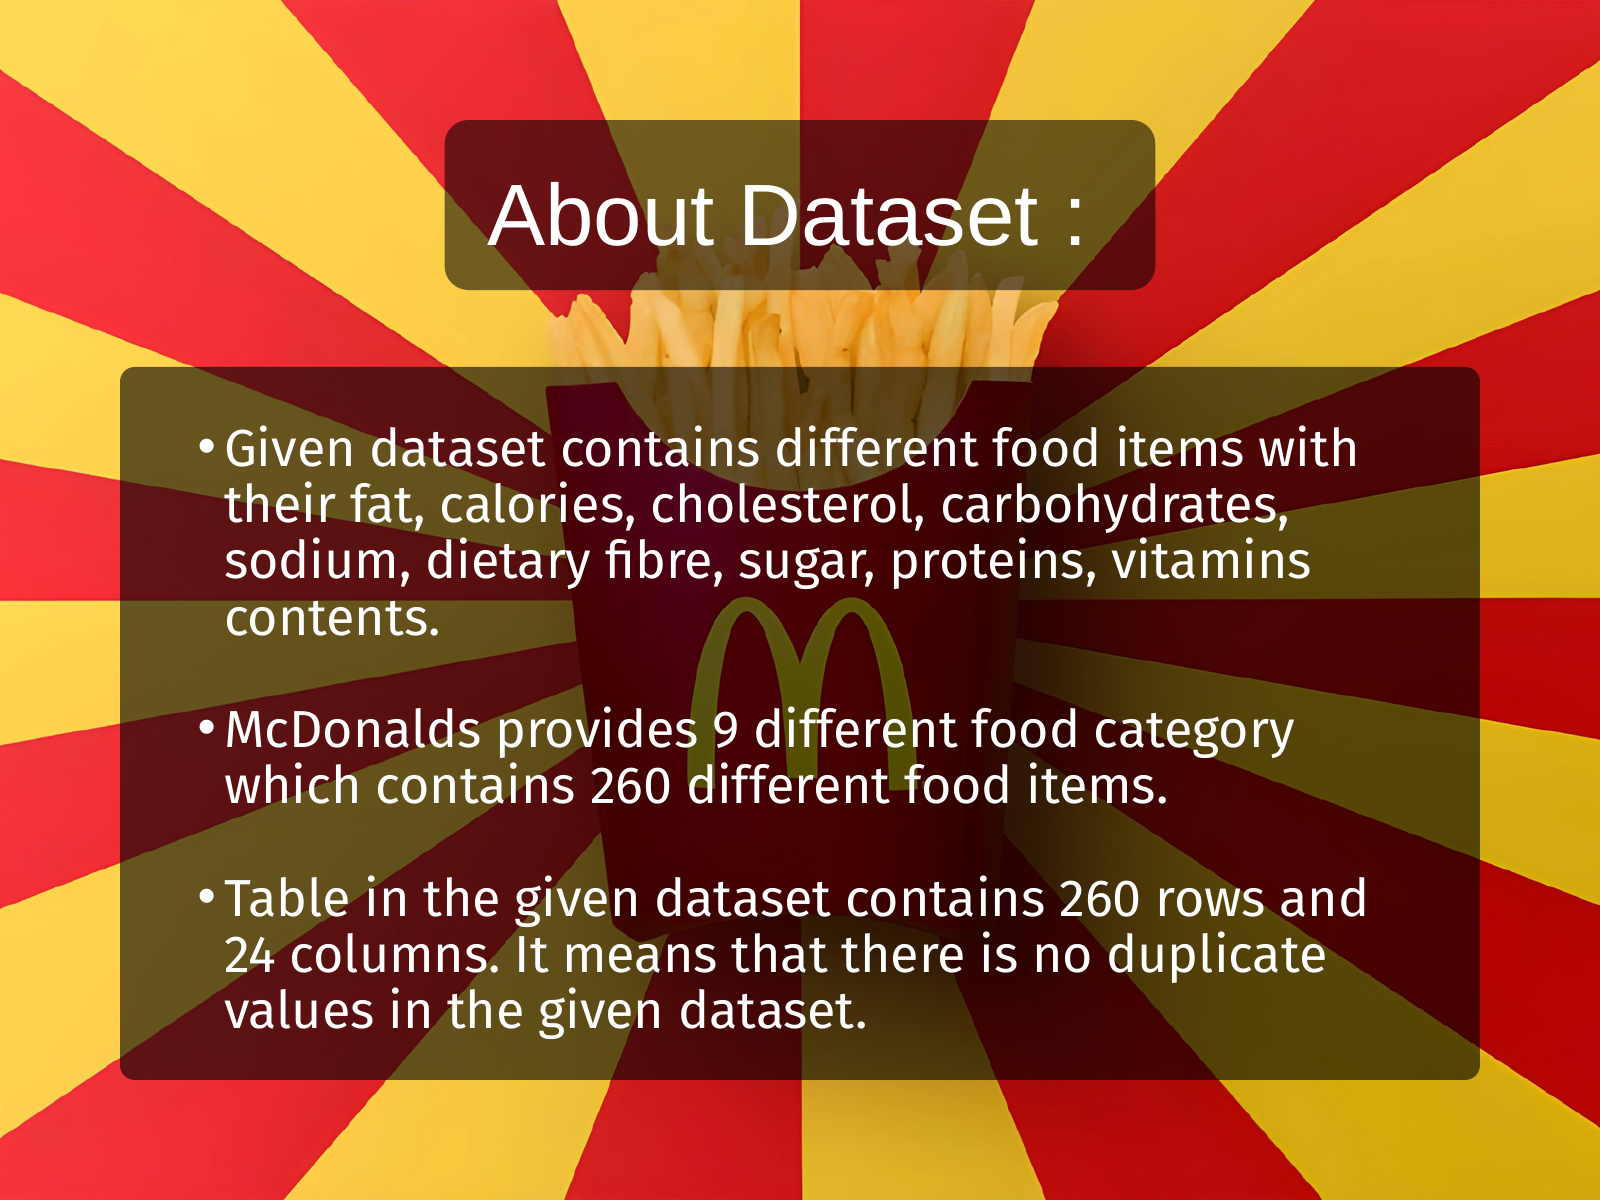

About Dataset :

Given dataset contains different food items with their fat, calories, cholesterol, carbohydrates, sodium, dietary fibre, sugar, proteins, vitamins contents.

McDonalds provides 9 different food category which contains 260 different food items.

Table in the given dataset contains 260 rows and 24 columns. It means that there is no duplicate values in the given dataset.